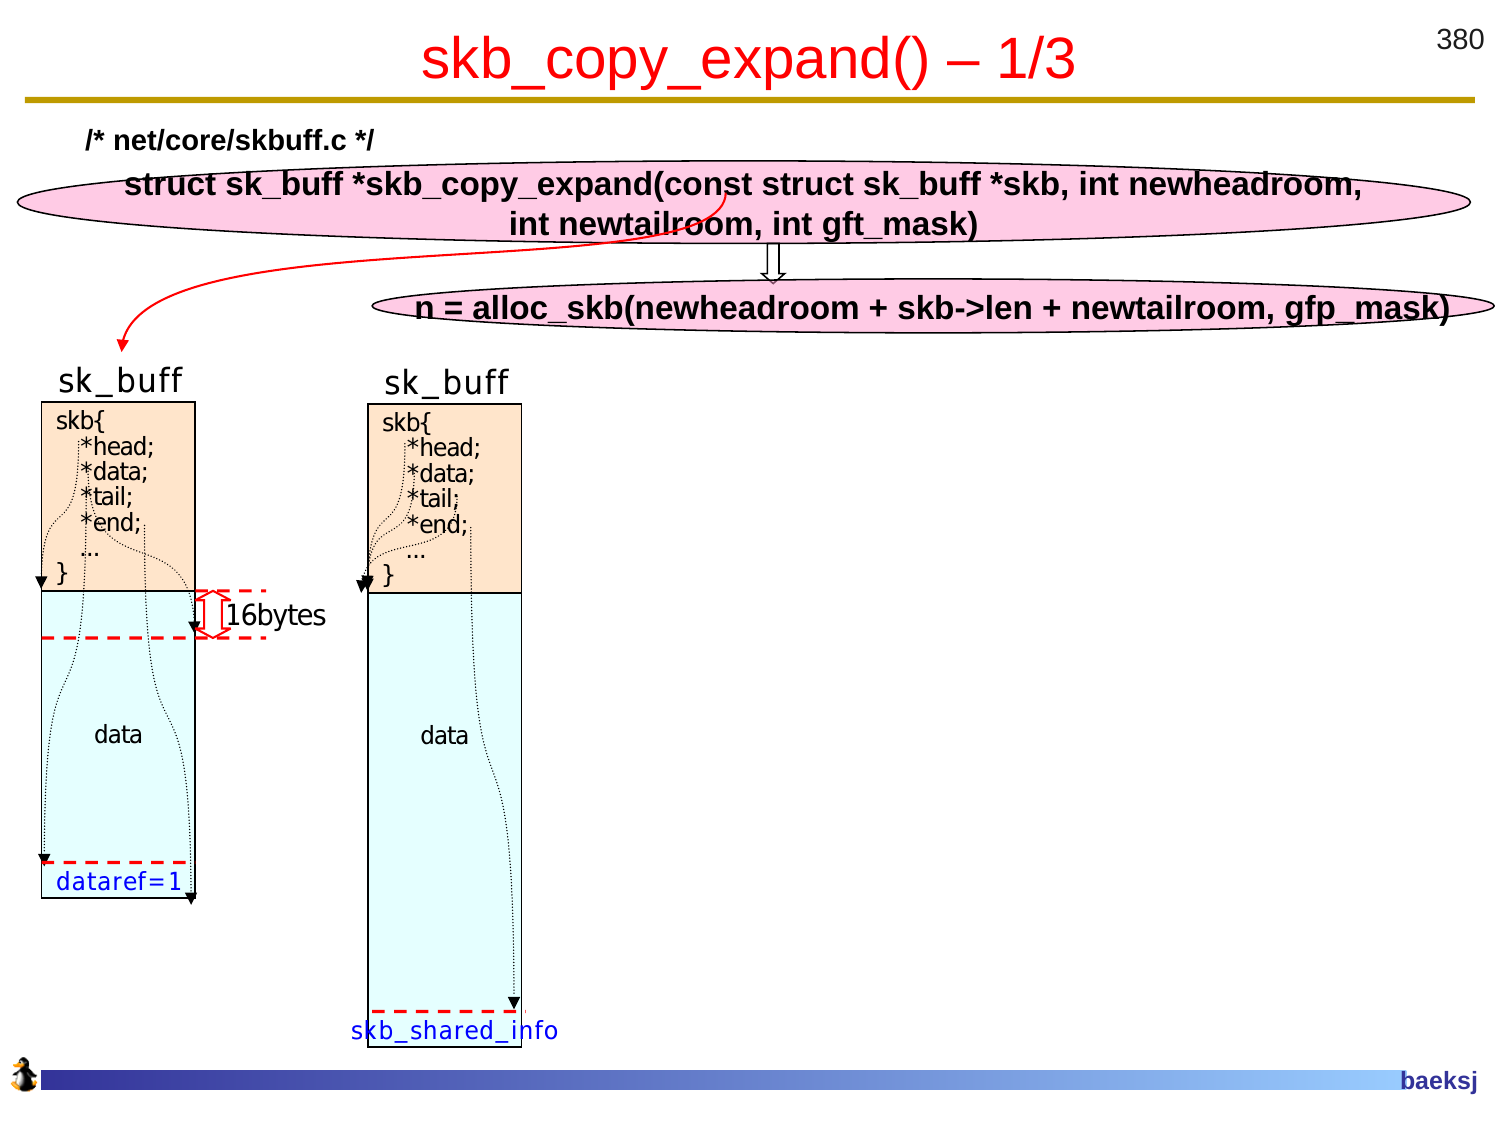

# skb_copy_expand() – 1/3
380
/* net/core/skbuff.c */
struct sk_buff *skb_copy_expand(const struct sk_buff *skb, int newheadroom,
int newtailroom, int gft_mask)

n = alloc_skb(newheadroom + skb->len + newtailroom, gfp_mask)
sk_buff
sk_buff
skb{
   *head;
   *data;
   *tail;
   *end;
   …
}
skb{
   *head;
   *data;
   *tail;
   *end;
   …
}
16bytes

data

data

dataref=1

skb_shared_info